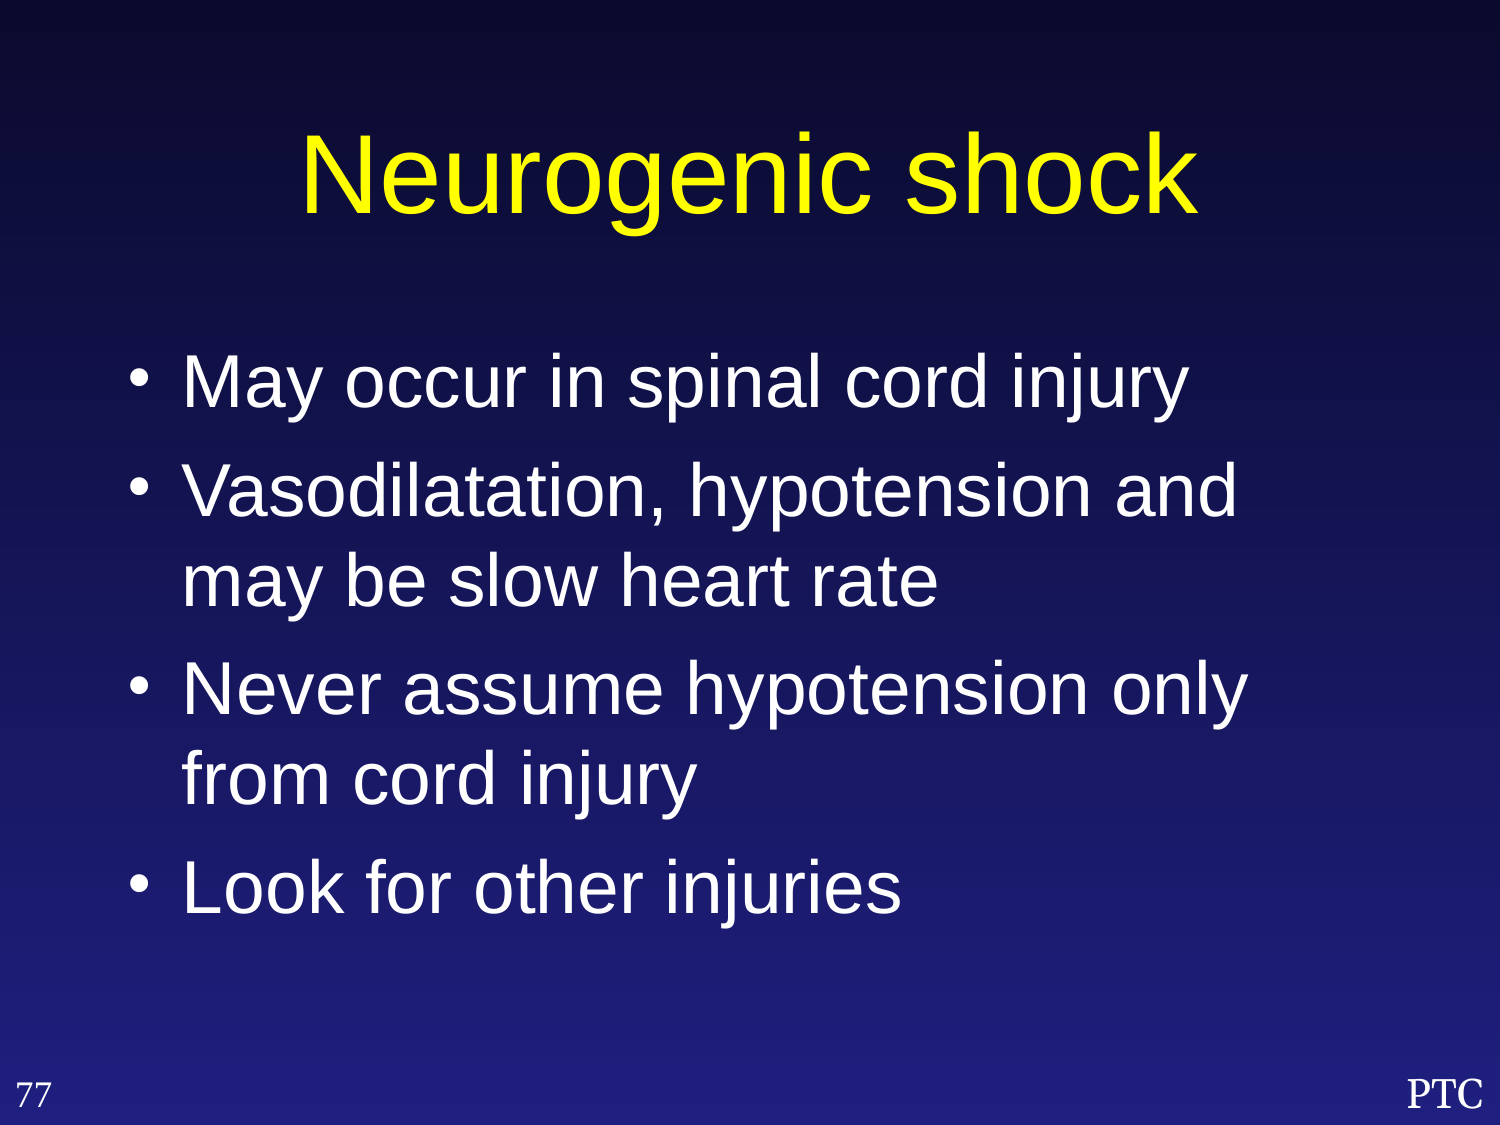

Neurogenic shock
May occur in spinal cord injury
Vasodilatation, hypotension and may be slow heart rate
Never assume hypotension only from cord injury
Look for other injuries
77